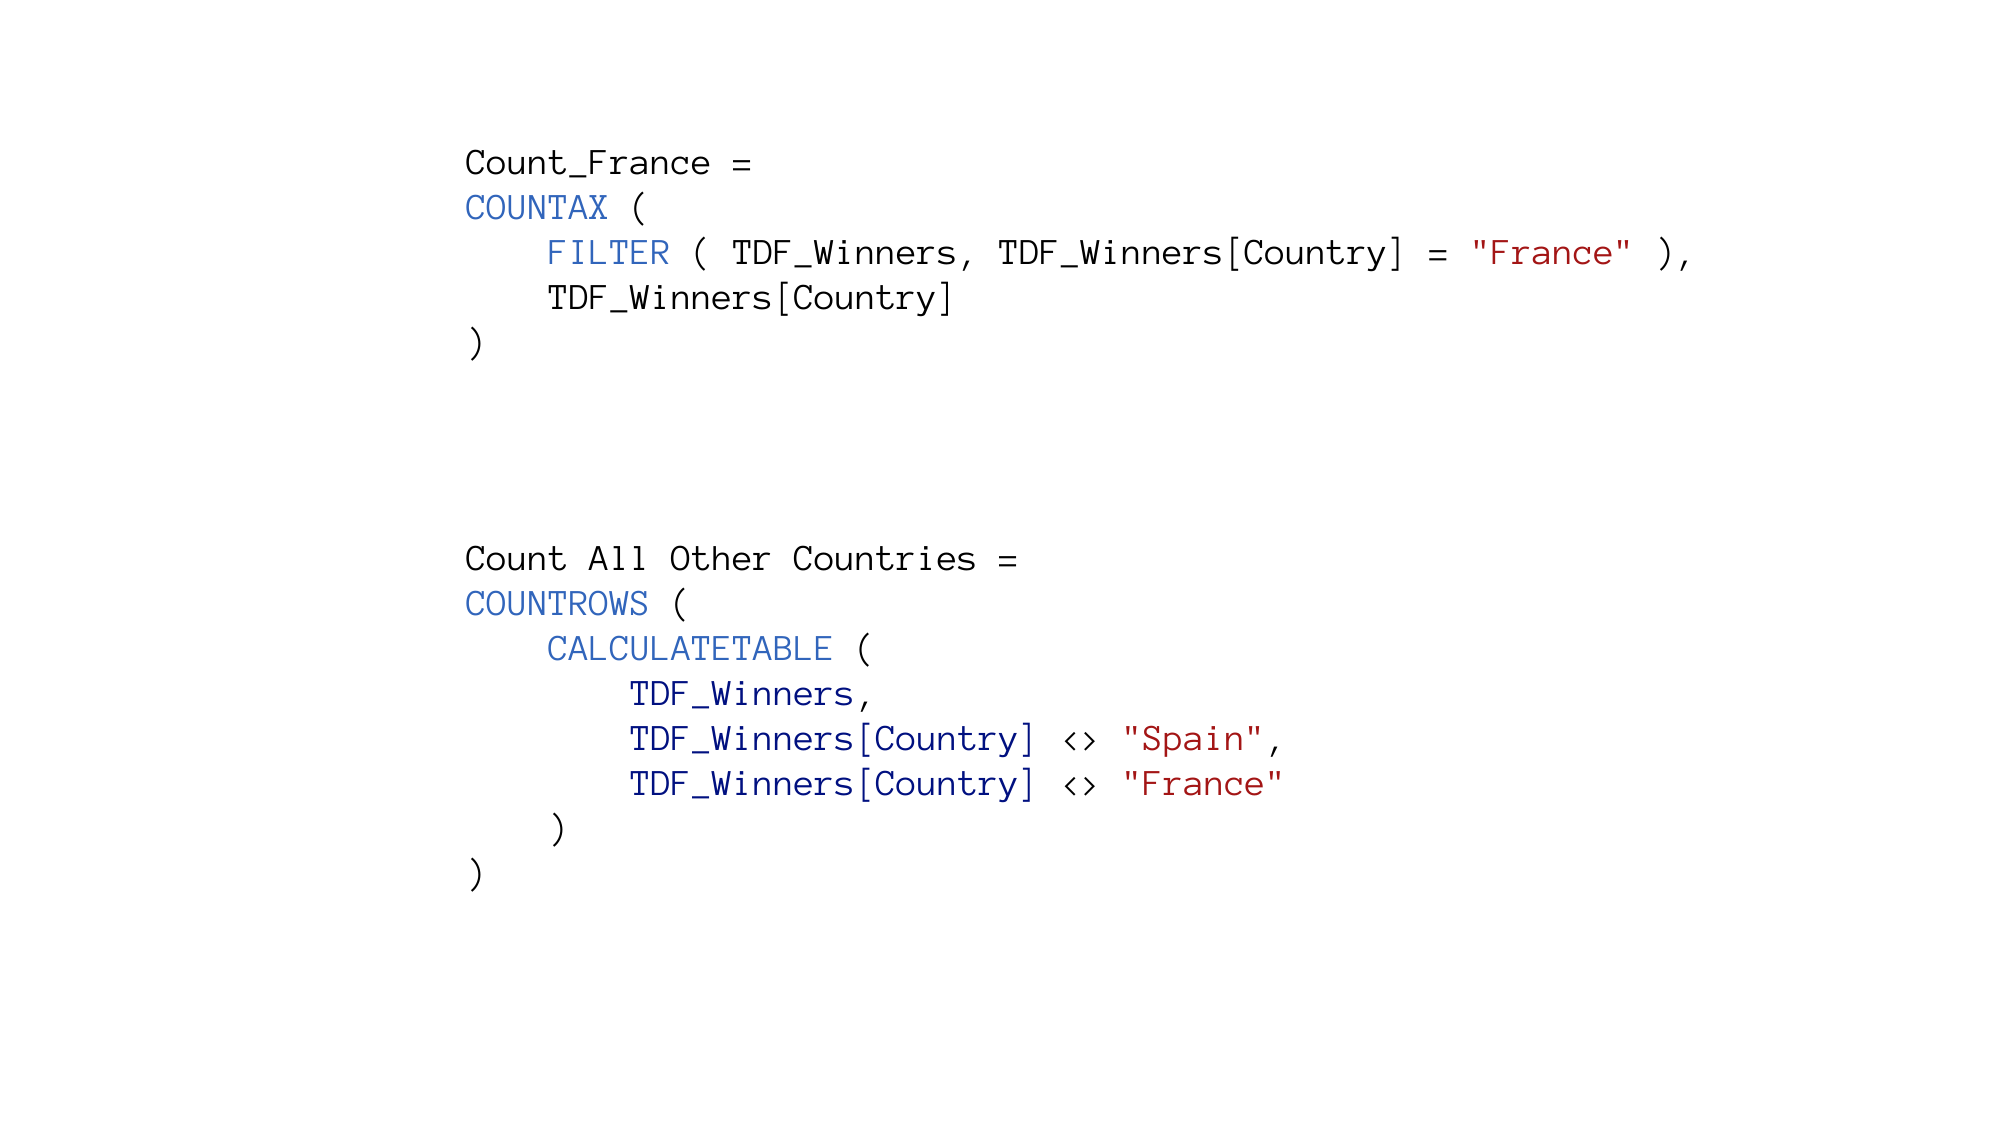

Count_France =
COUNTAX (
    FILTER ( TDF_Winners, TDF_Winners[Country] = "France" ),
    TDF_Winners[Country]
)
Count All Other Countries =
COUNTROWS (
    CALCULATETABLE (
        TDF_Winners,
        TDF_Winners[Country] <> "Spain",
        TDF_Winners[Country] <> "France"
    )
)